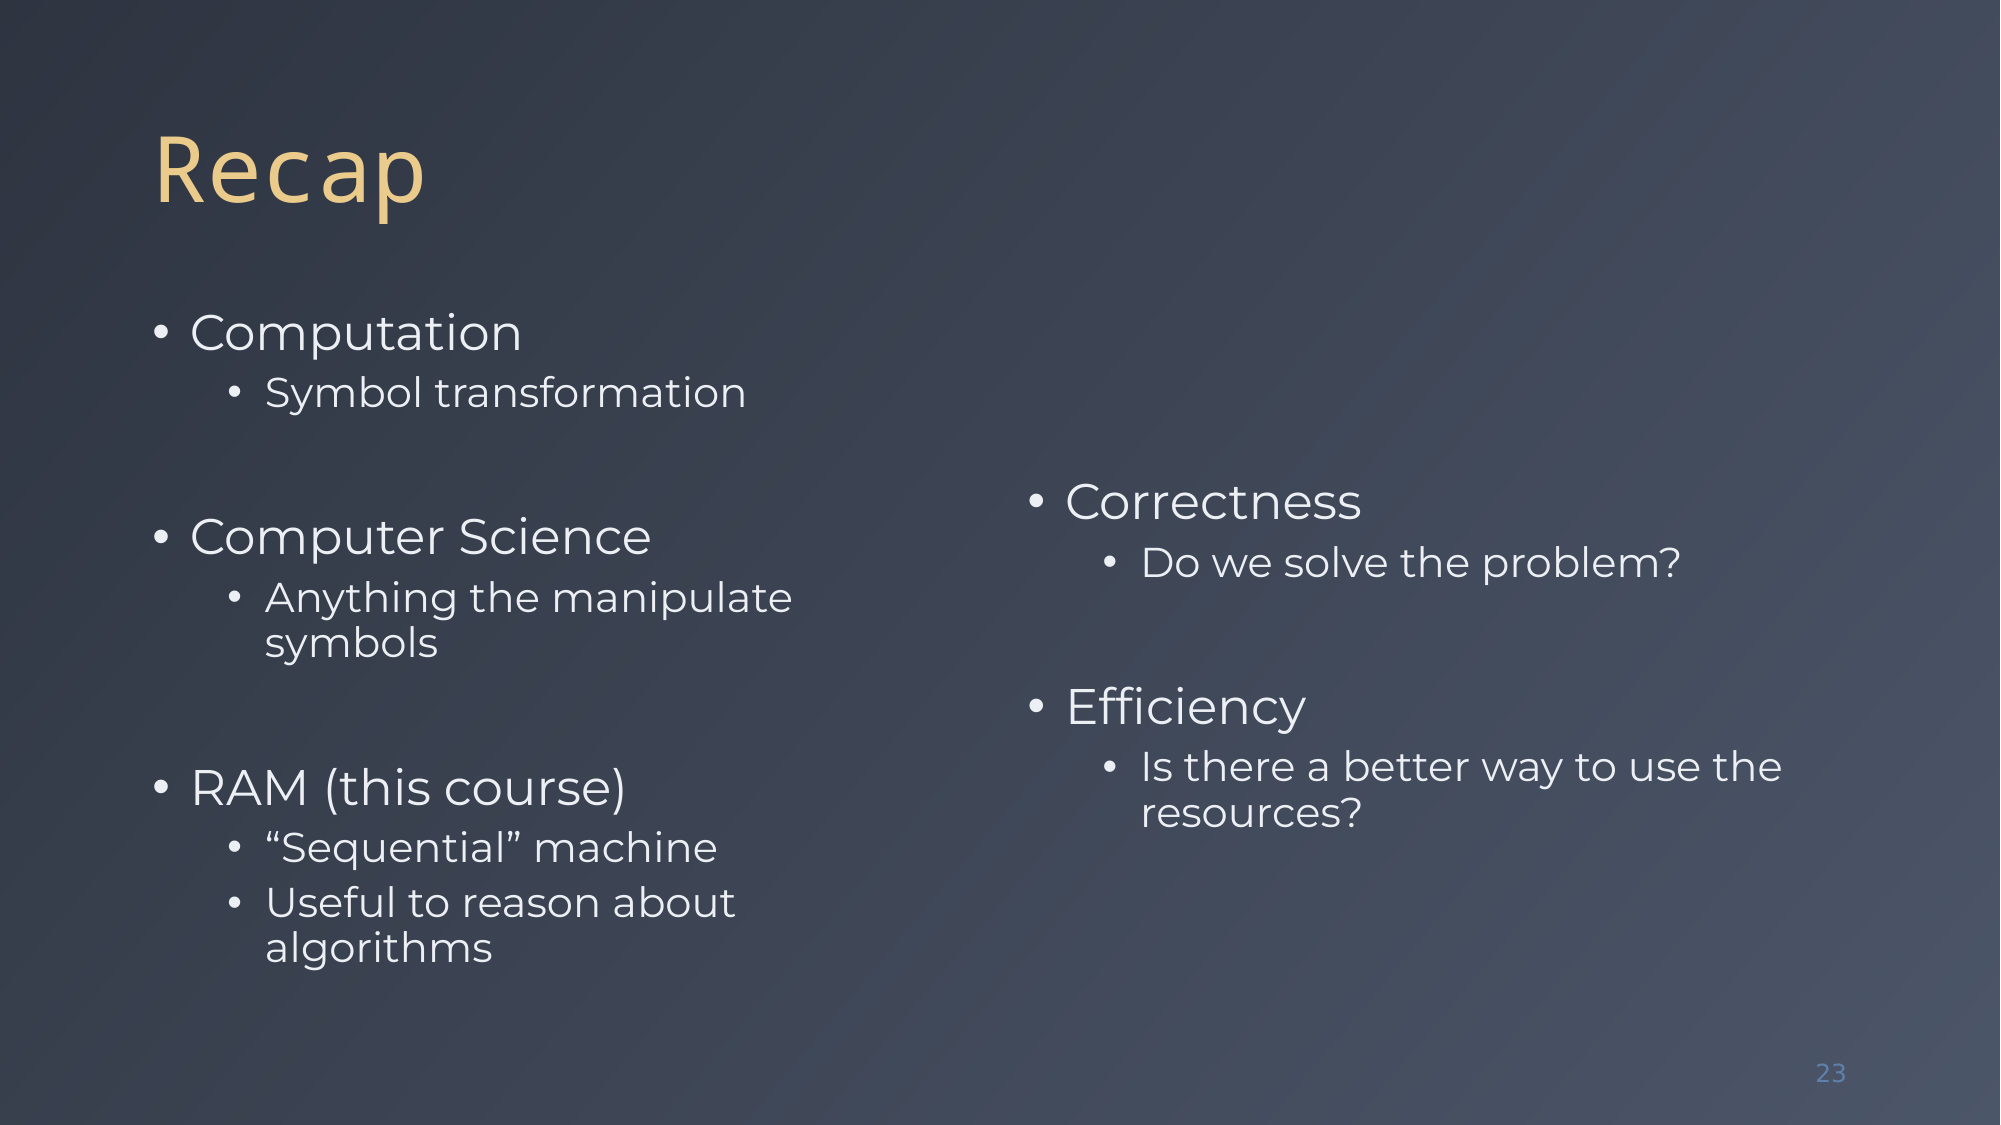

# Recap
Computation
Symbol transformation

Computer Science
Anything the manipulate symbols

RAM (this course)
“Sequential” machine
Useful to reason about algorithms
Correctness
Do we solve the problem?

Efficiency
Is there a better way to use the resources?
23